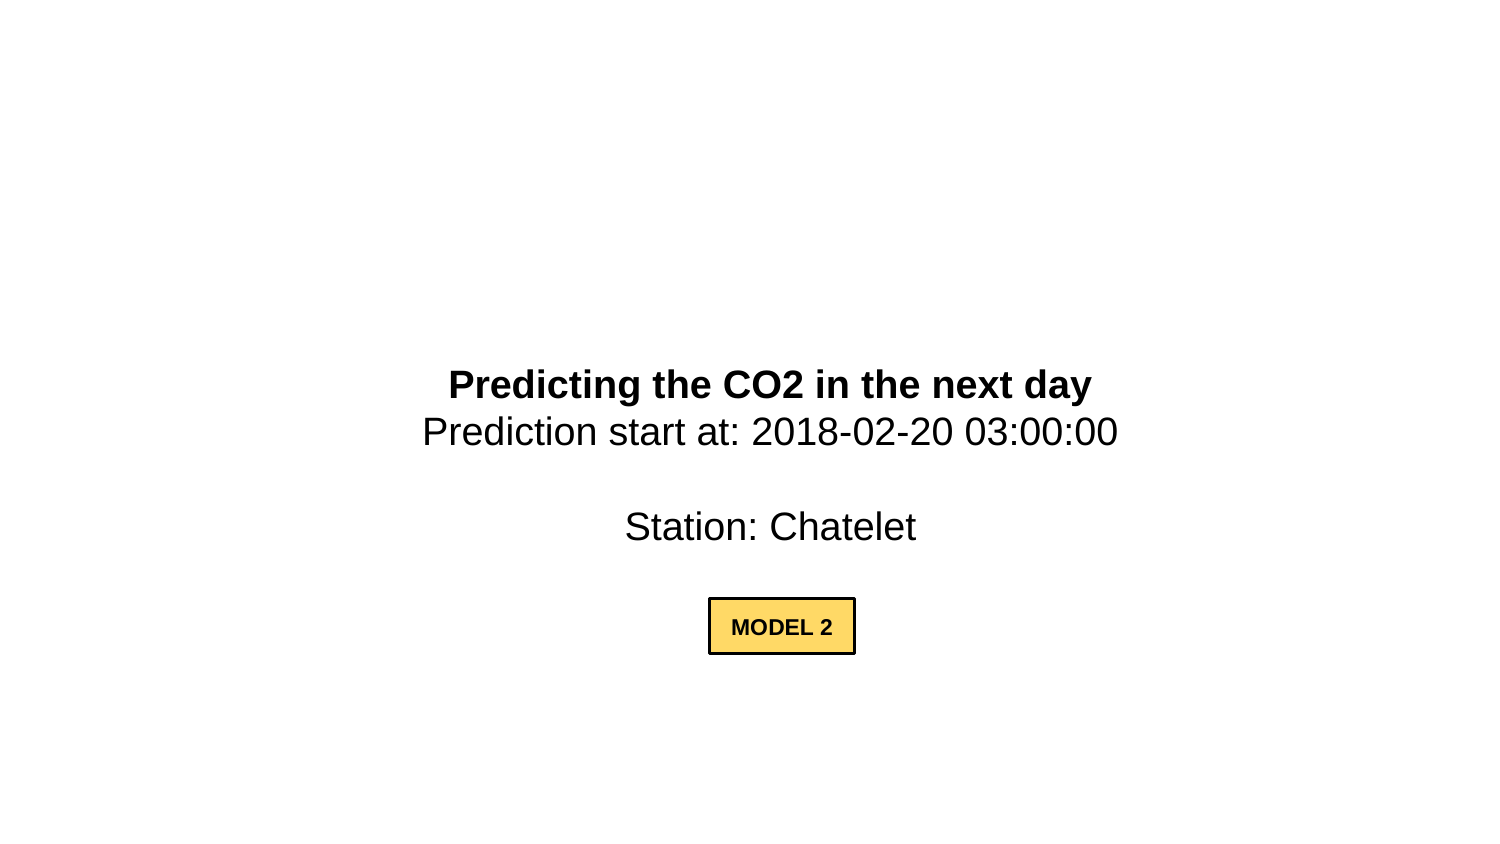

Predicting the CO2 in the next day
Prediction start at: 2018-02-20 03:00:00

Station: Chatelet
MODEL 2